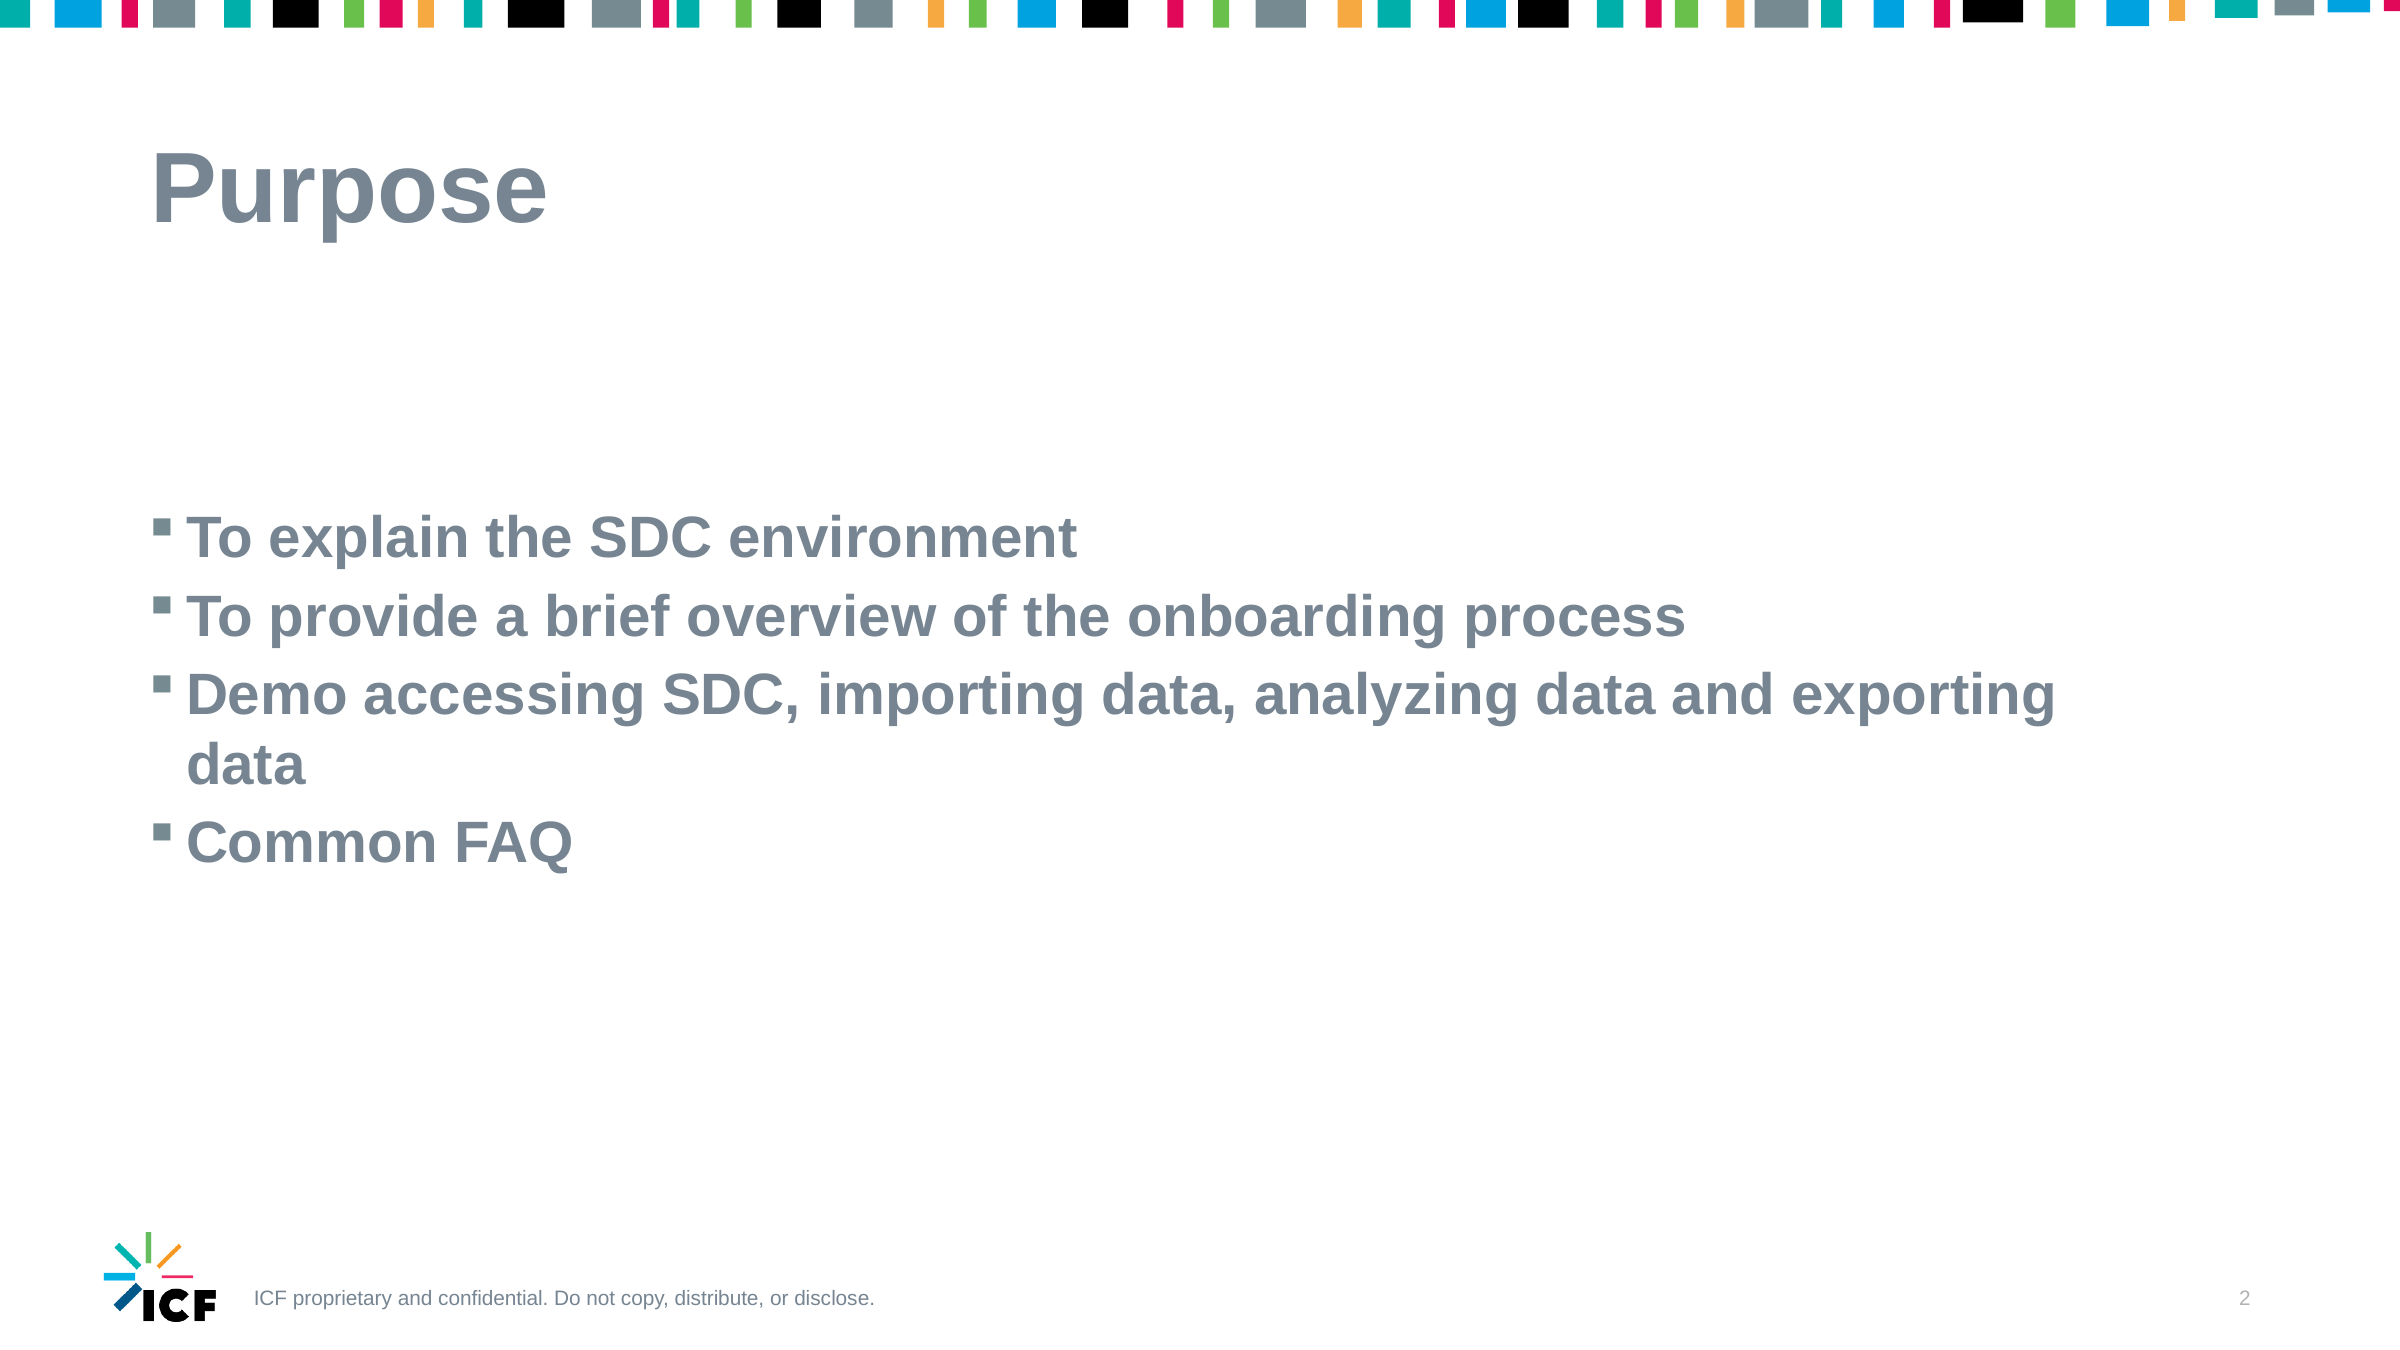

# Purpose

To explain the SDC environment
To provide a brief overview of the onboarding process
Demo accessing SDC, importing data, analyzing data and exporting data
Common FAQ

2